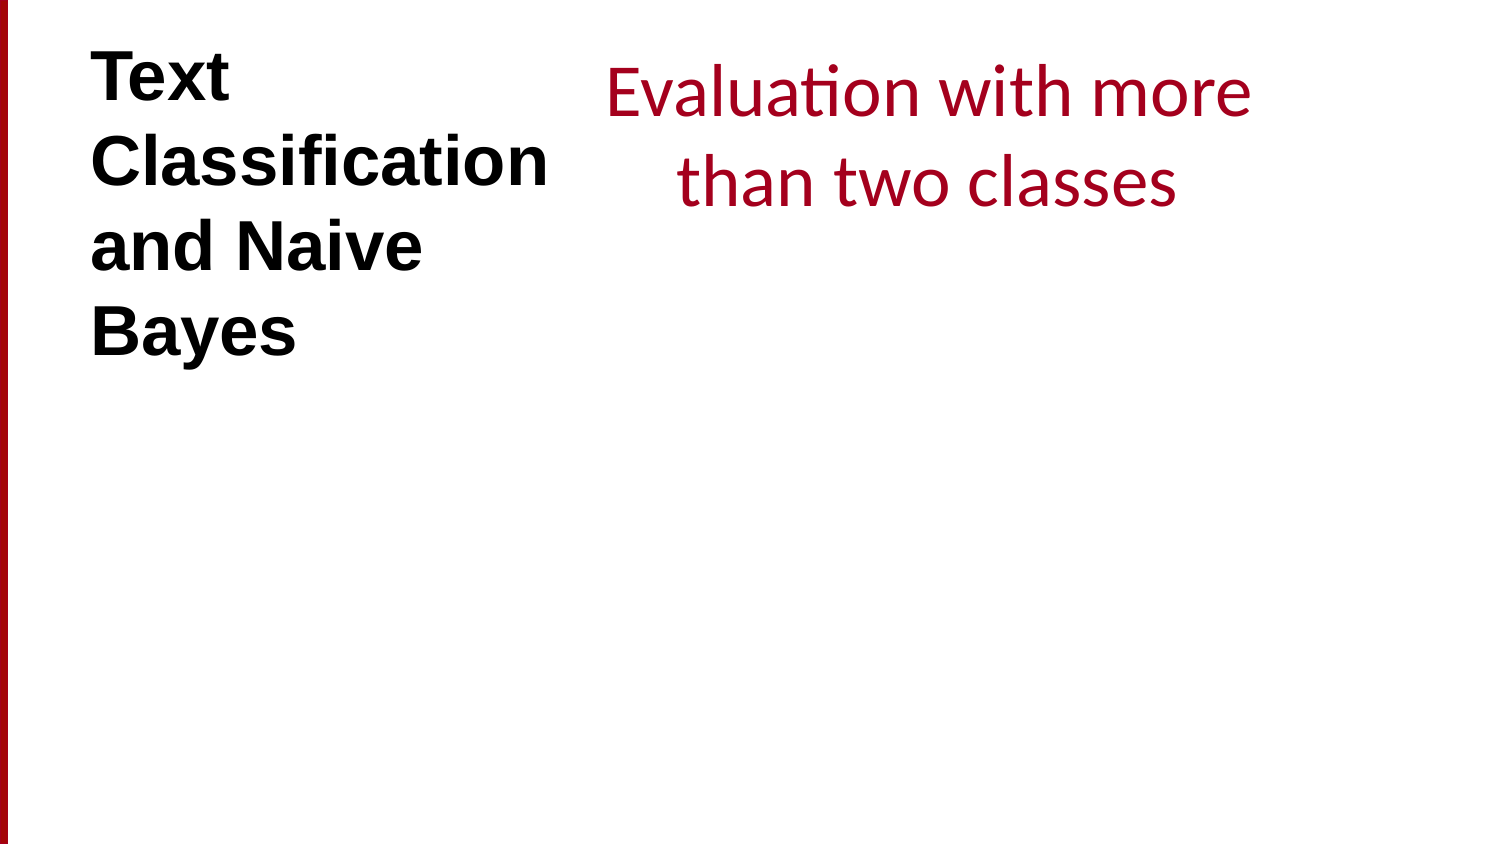

Evaluation with more than two classes
# Text Classification and Naive Bayes